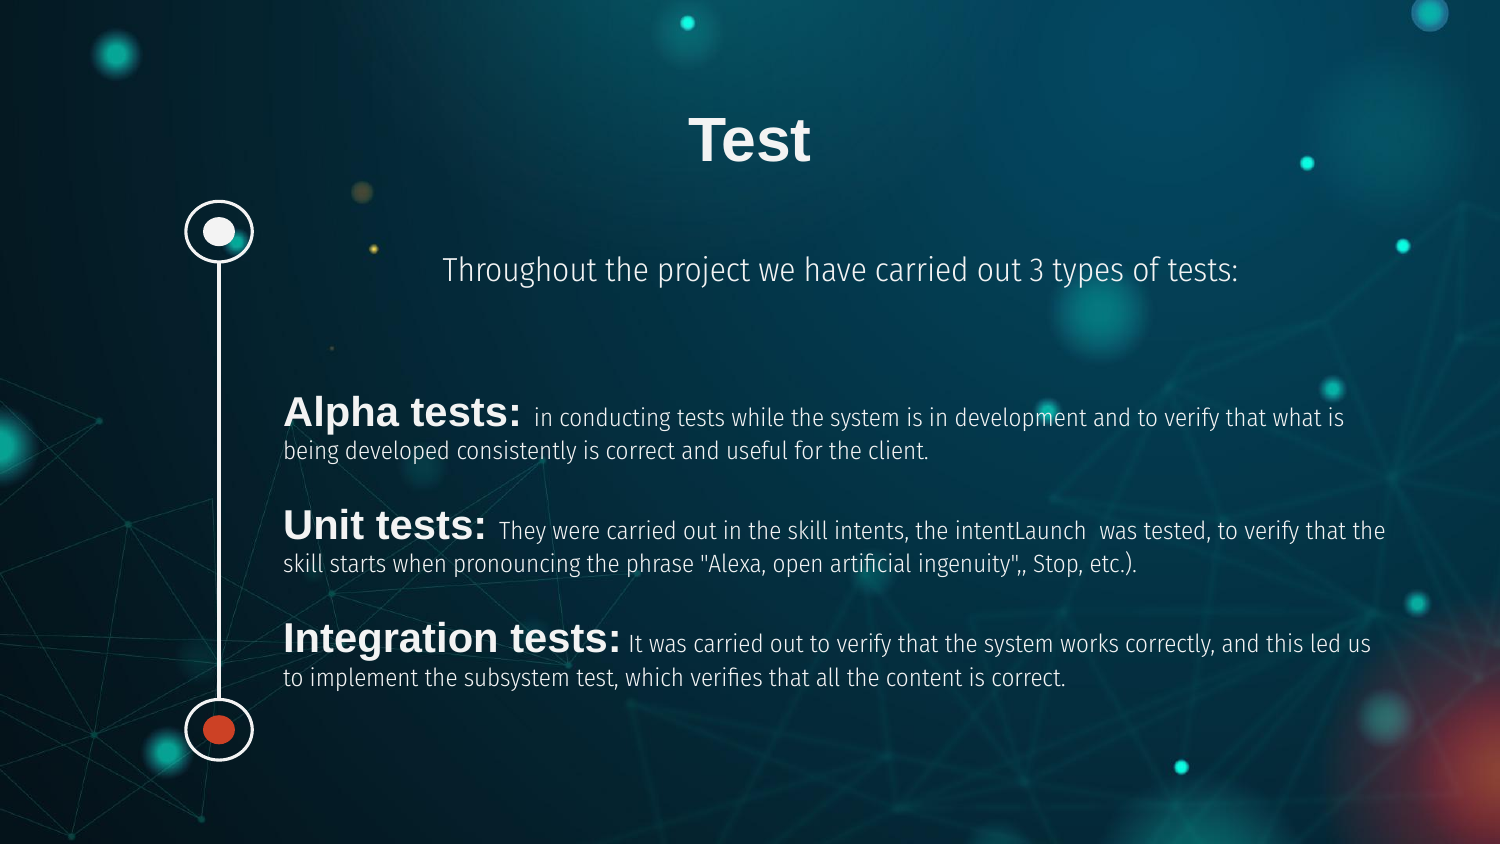

# Test

Throughout the project we have carried out 3 types of tests:

Alpha tests: in conducting tests while the system is in development and to verify that what is being developed consistently is correct and useful for the client.
Unit tests: They were carried out in the skill intents, the intentLaunch  was tested, to verify that the skill starts when pronouncing the phrase "Alexa, open artificial ingenuity",, Stop, etc.).
Integration tests: It was carried out to verify that the system works correctly, and this led us to implement the subsystem test, which verifies that all the content is correct.